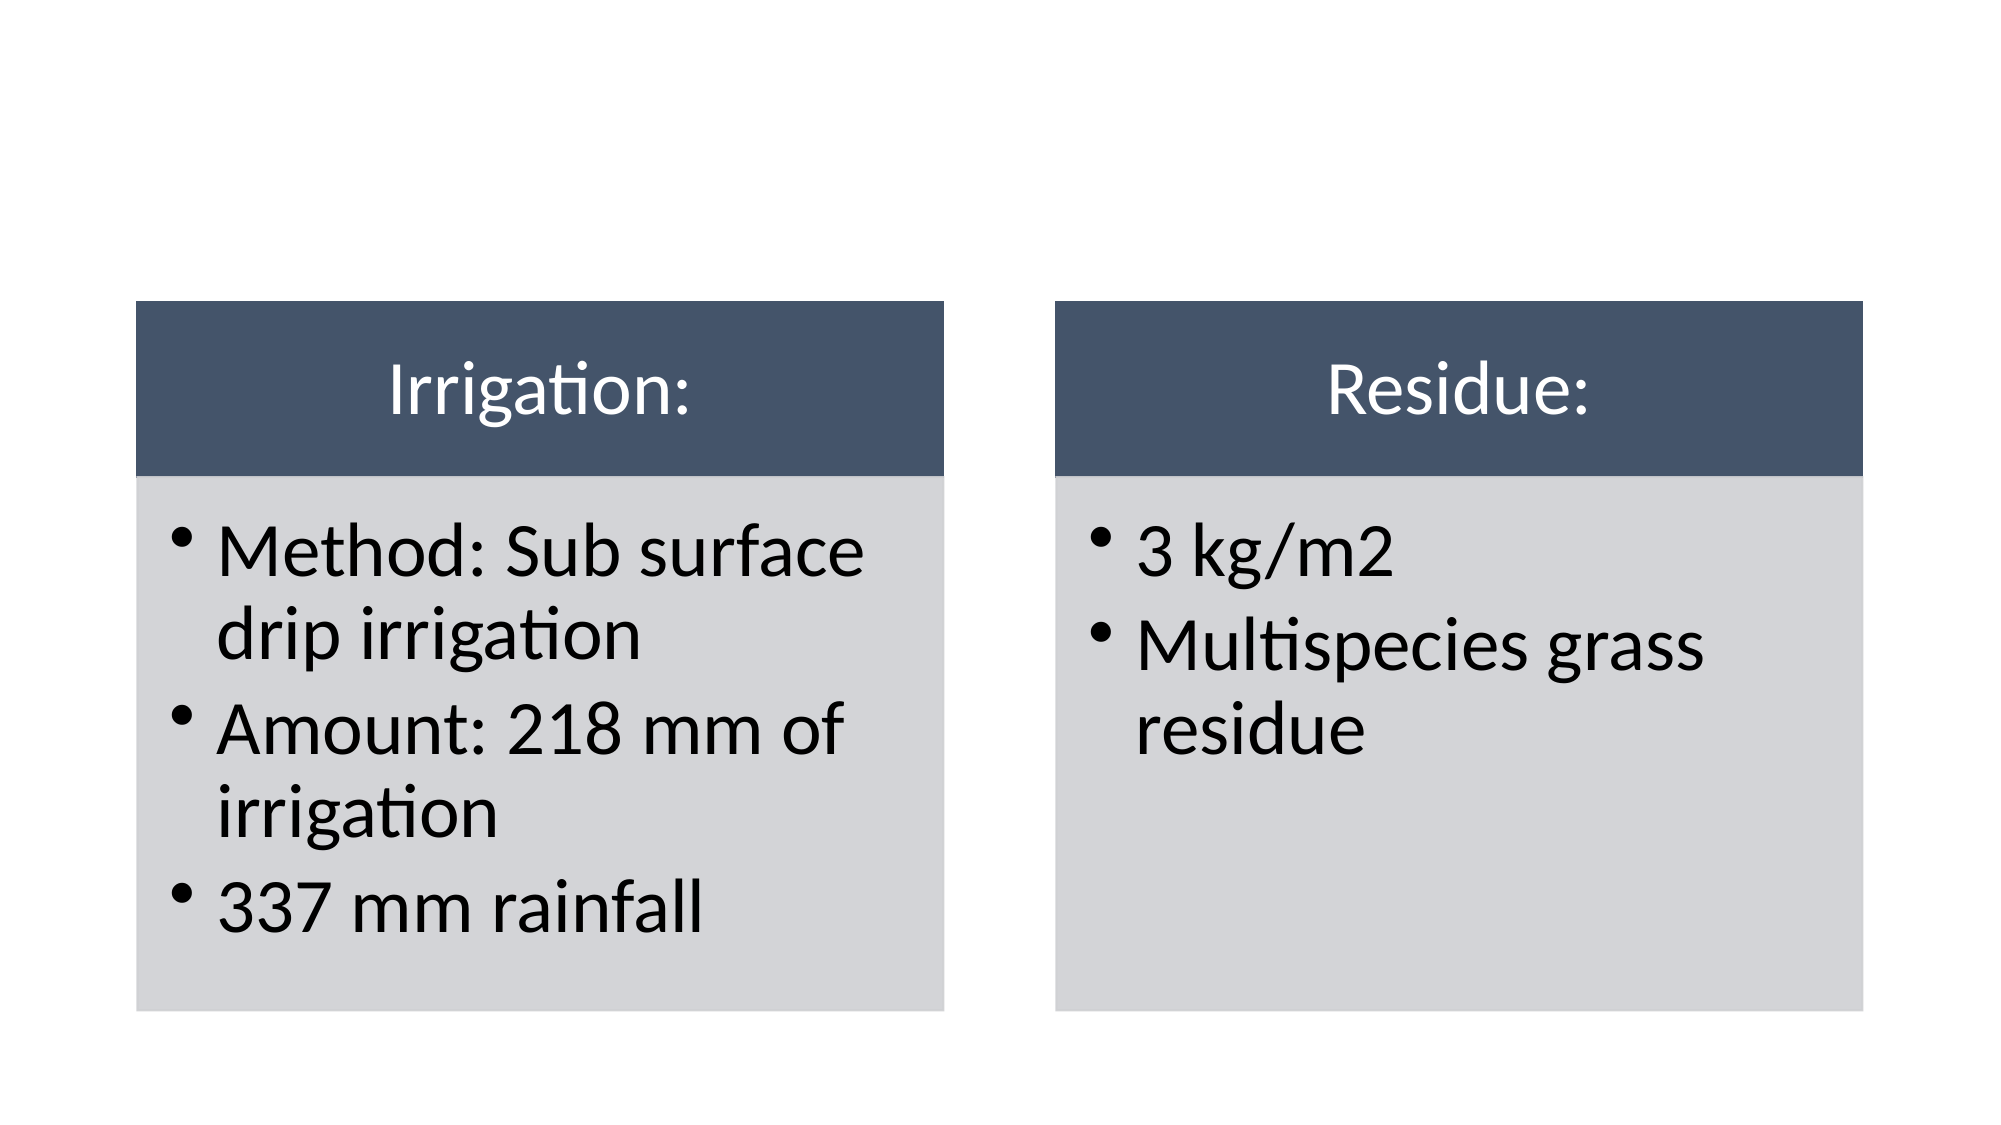

Irrigation:
Method: Sub surface drip irrigation
Amount: 218 mm of irrigation
337 mm rainfall
Residue:
3 kg/m2
Multispecies grass residue